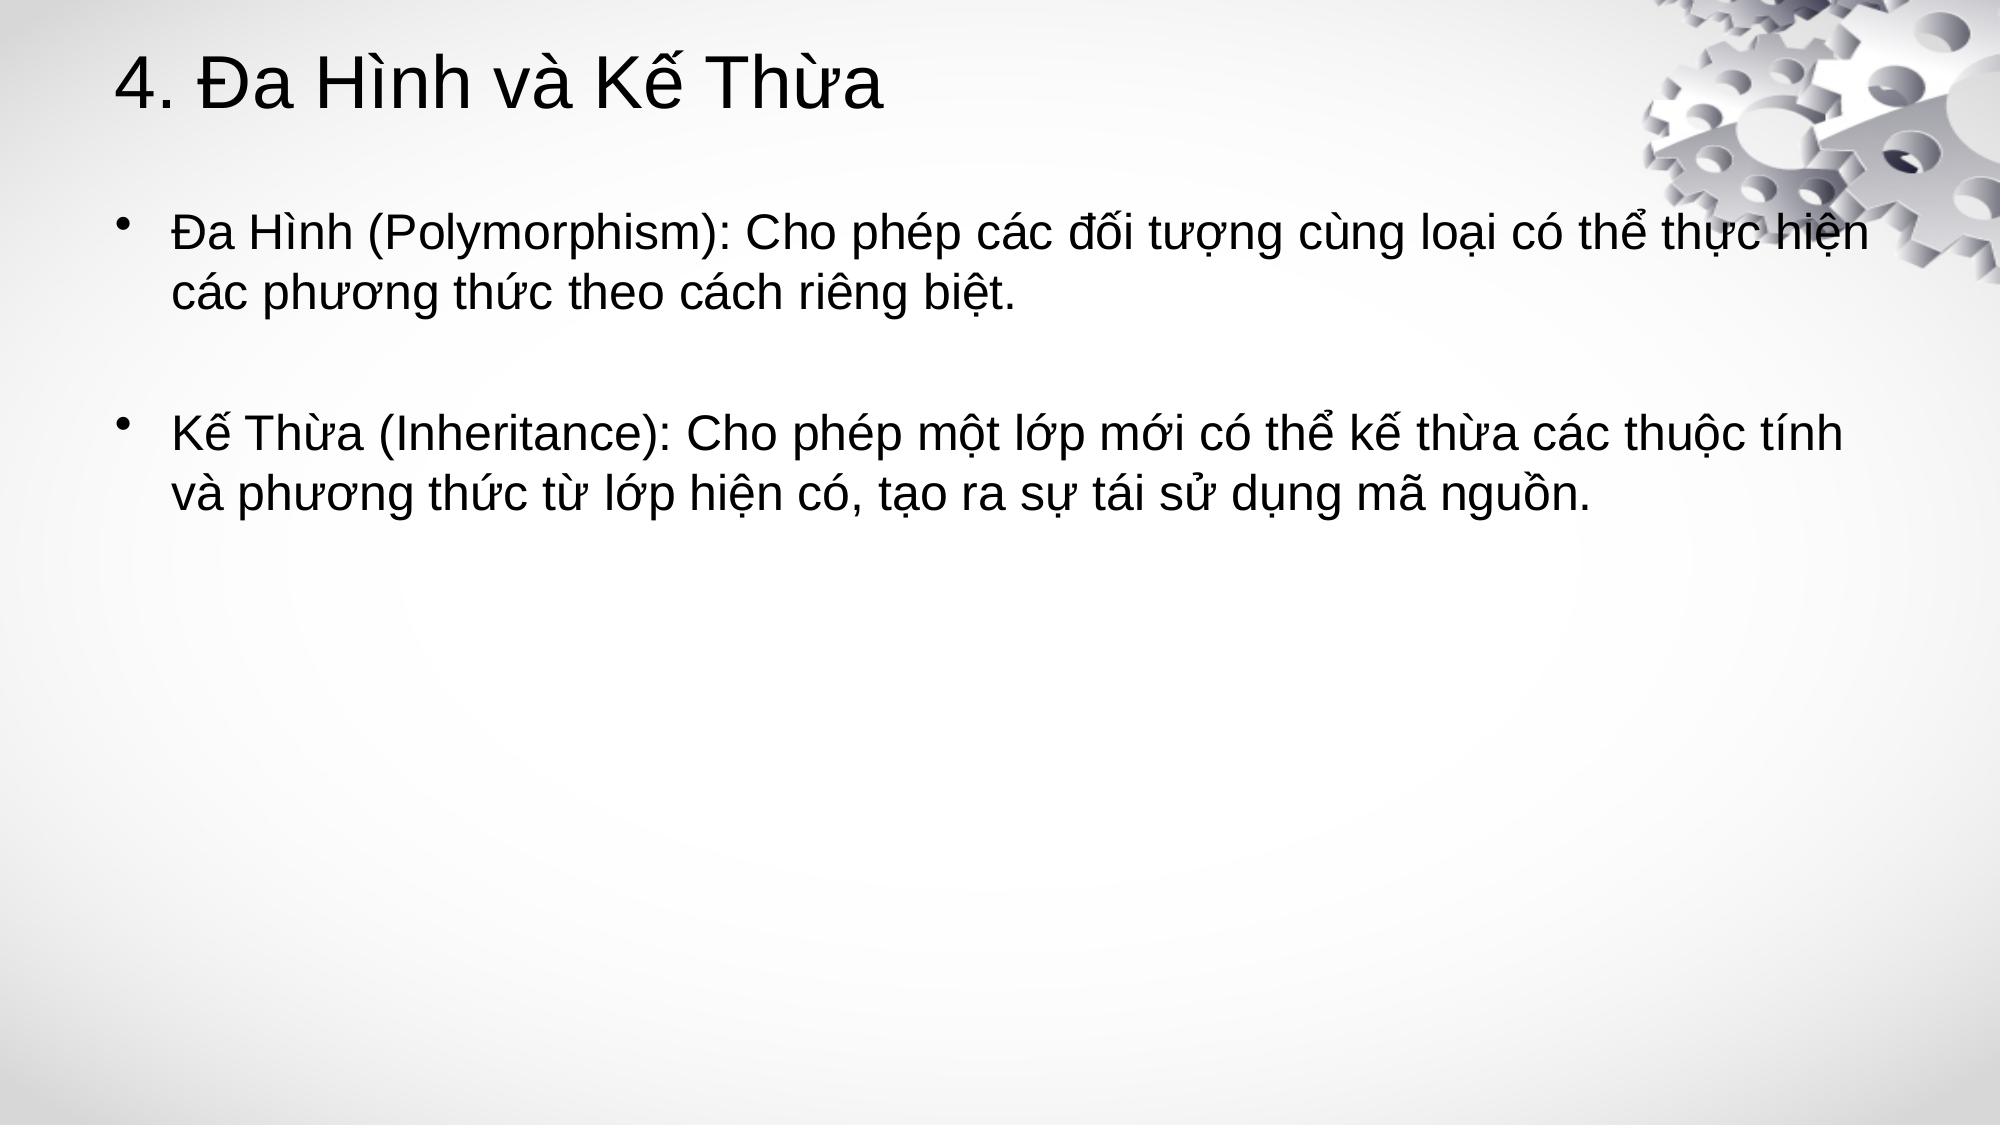

# 4. Đa Hình và Kế Thừa
Đa Hình (Polymorphism): Cho phép các đối tượng cùng loại có thể thực hiện các phương thức theo cách riêng biệt.

Kế Thừa (Inheritance): Cho phép một lớp mới có thể kế thừa các thuộc tính và phương thức từ lớp hiện có, tạo ra sự tái sử dụng mã nguồn.